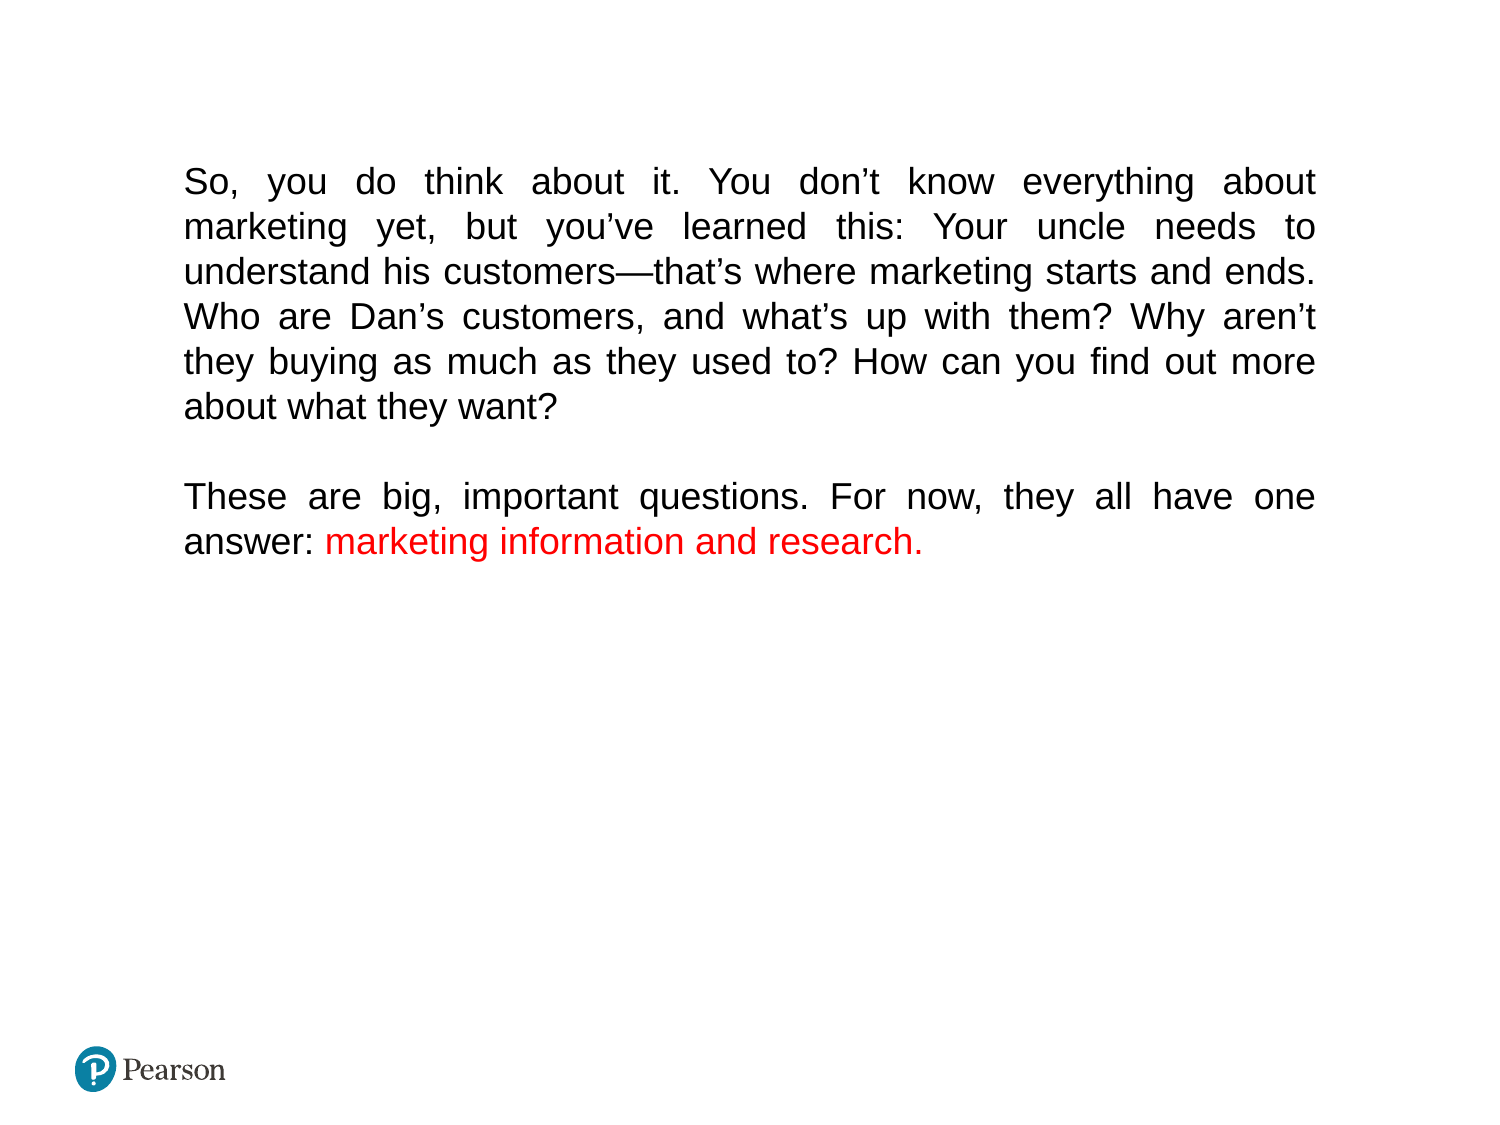

So, you do think about it. You don’t know everything about marketing yet, but you’ve learned this: Your uncle needs to understand his customers—that’s where marketing starts and ends. Who are Dan’s customers, and what’s up with them? Why aren’t they buying as much as they used to? How can you find out more about what they want?

These are big, important questions. For now, they all have one answer: marketing information and research.